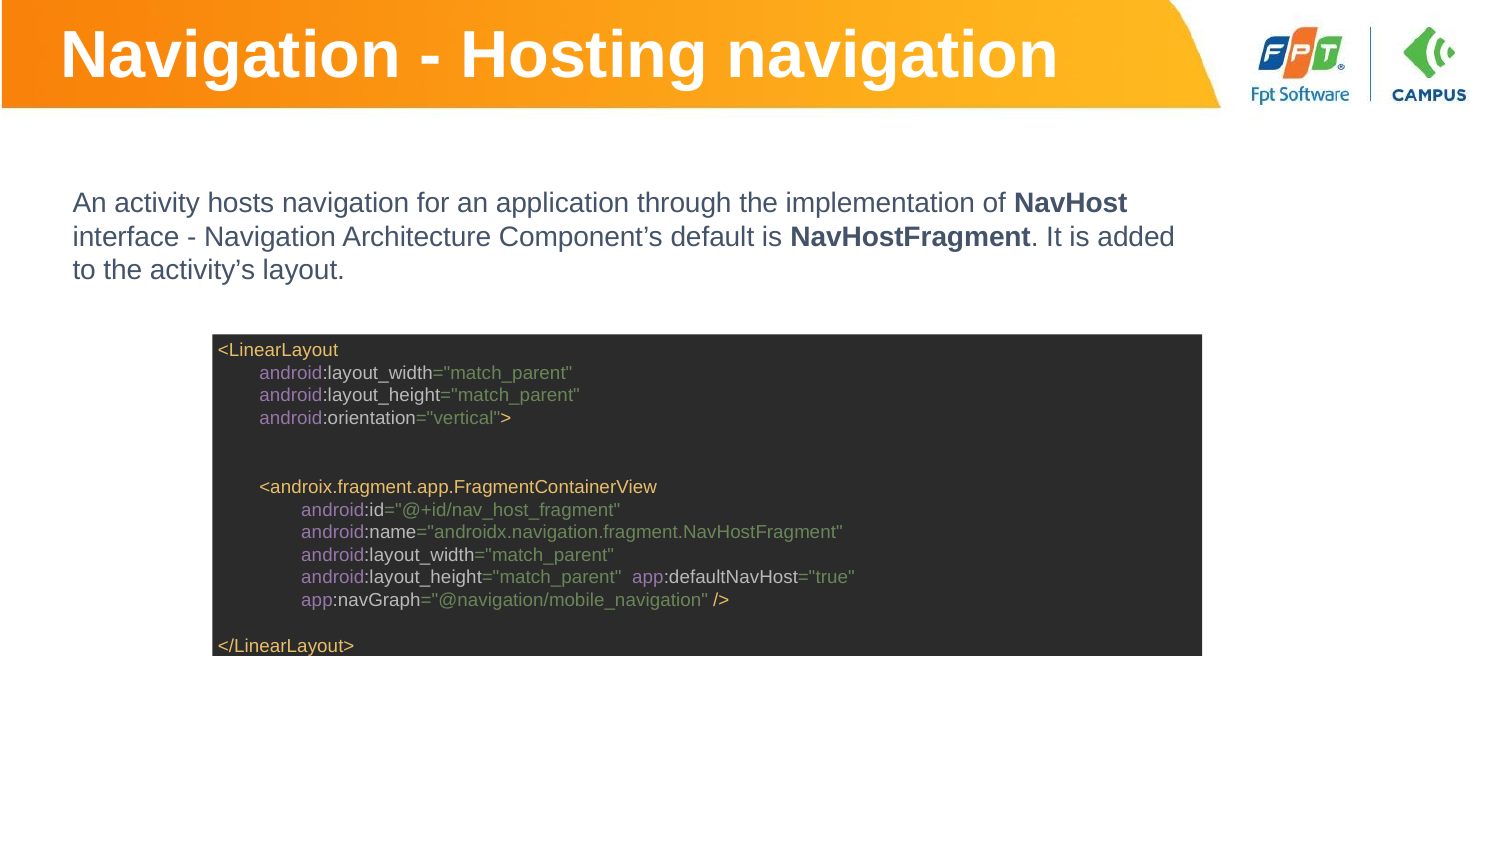

# Navigation - Hosting navigation
An activity hosts navigation for an application through the implementation of NavHost  interface - Navigation Architecture Component’s default is NavHostFragment. It is added  to the activity’s layout.
<LinearLayout
android:layout_width="match_parent"  android:layout_height="match_parent"  android:orientation="vertical">

<androix.fragment.app.FragmentContainerView
android:id="@+id/nav_host_fragment"  android:name="androidx.navigation.fragment.NavHostFragment"  android:layout_width="match_parent"  android:layout_height="match_parent"  app:defaultNavHost="true"  app:navGraph="@navigation/mobile_navigation" />

</LinearLayout>